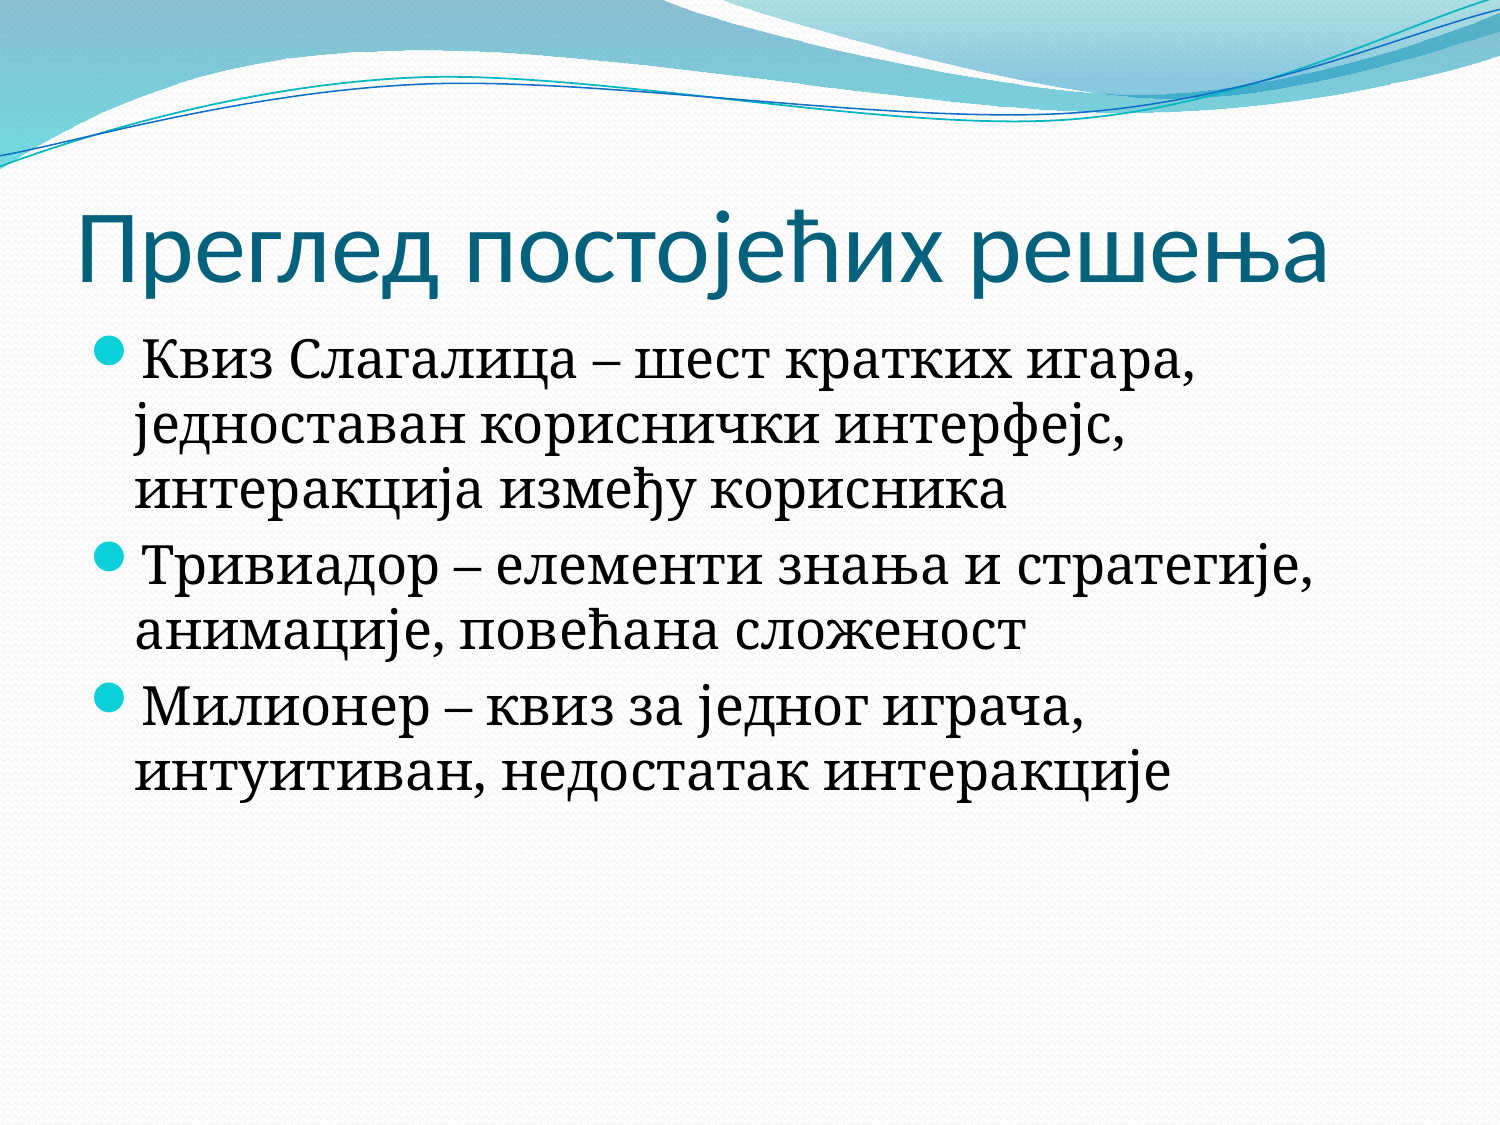

# Преглед постојећих решења
Квиз Слагалица – шест кратких игара, једноставан кориснички интерфејс, интеракција између корисника
Тривиадор – елементи знања и стратегије, анимације, повећана сложеност
Милионер – квиз за једног играча, интуитиван, недостатак интеракције